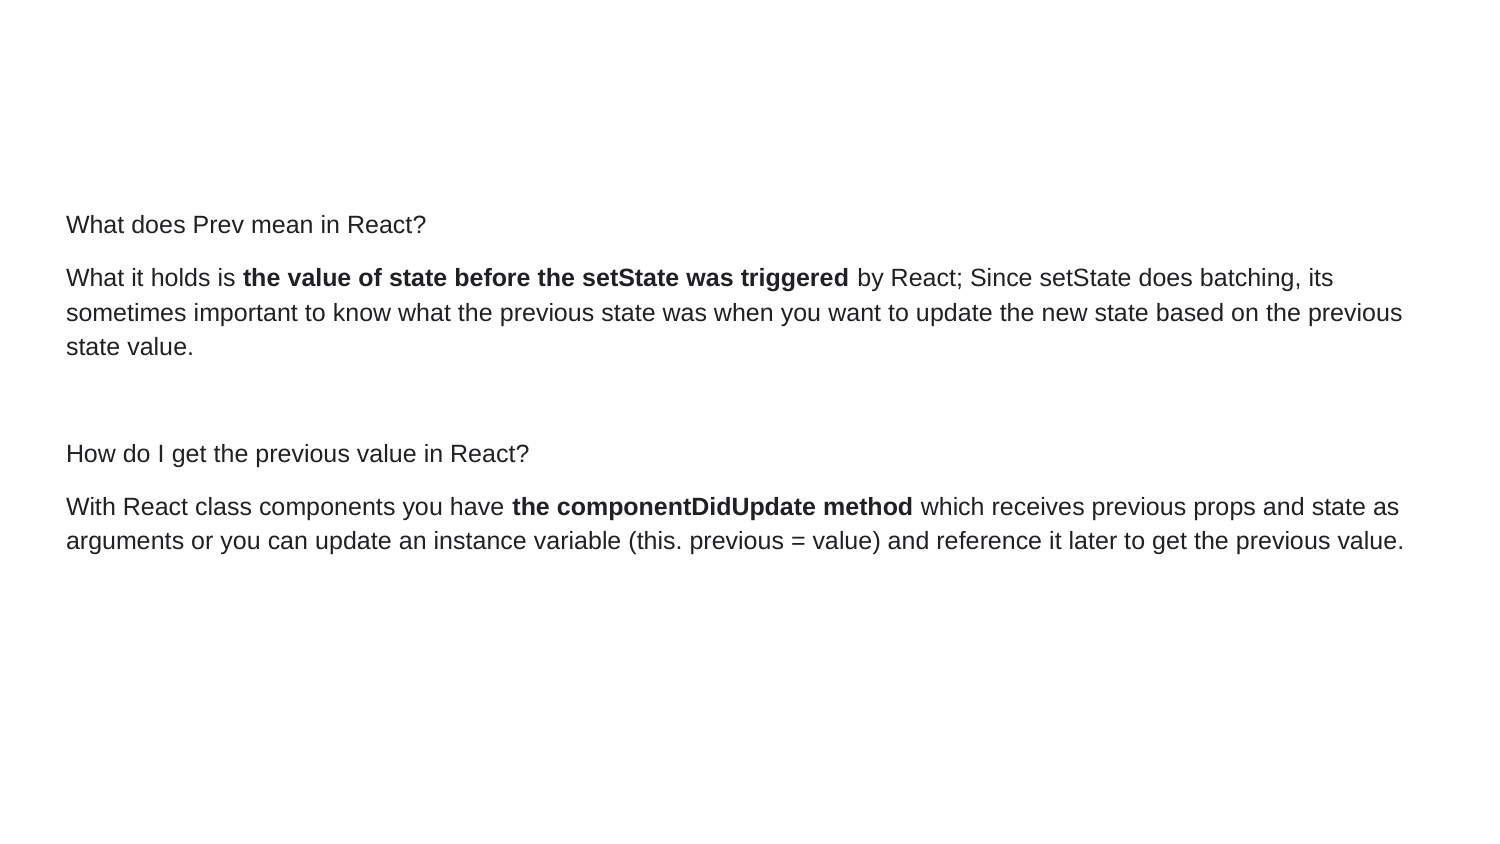

#
What does Prev mean in React?
What it holds is the value of state before the setState was triggered by React; Since setState does batching, its sometimes important to know what the previous state was when you want to update the new state based on the previous state value.

How do I get the previous value in React?
With React class components you have the componentDidUpdate method which receives previous props and state as arguments or you can update an instance variable (this. previous = value) and reference it later to get the previous value.